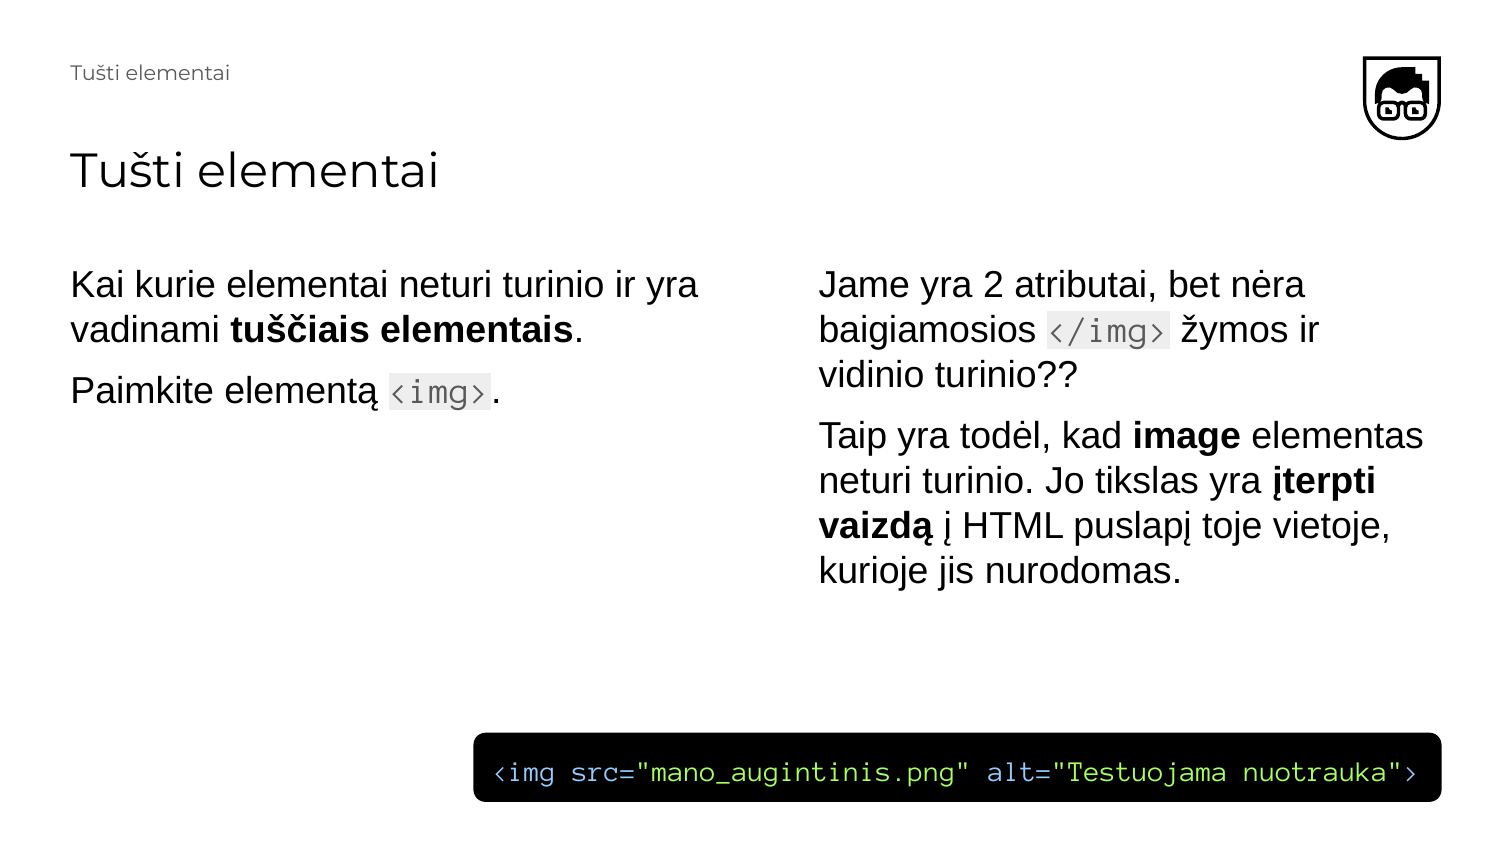

Tušti elementai
# Tušti elementai
Kai kurie elementai neturi turinio ir yra vadinami tuščiais elementais.
Paimkite elementą <img>.

Jame yra 2 atributai, bet nėra baigiamosios </img> žymos ir vidinio turinio??
Taip yra todėl, kad image elementas neturi turinio. Jo tikslas yra įterpti vaizdą į HTML puslapį toje vietoje, kurioje jis nurodomas.
<img src="mano_augintinis.png" alt="Testuojama nuotrauka">